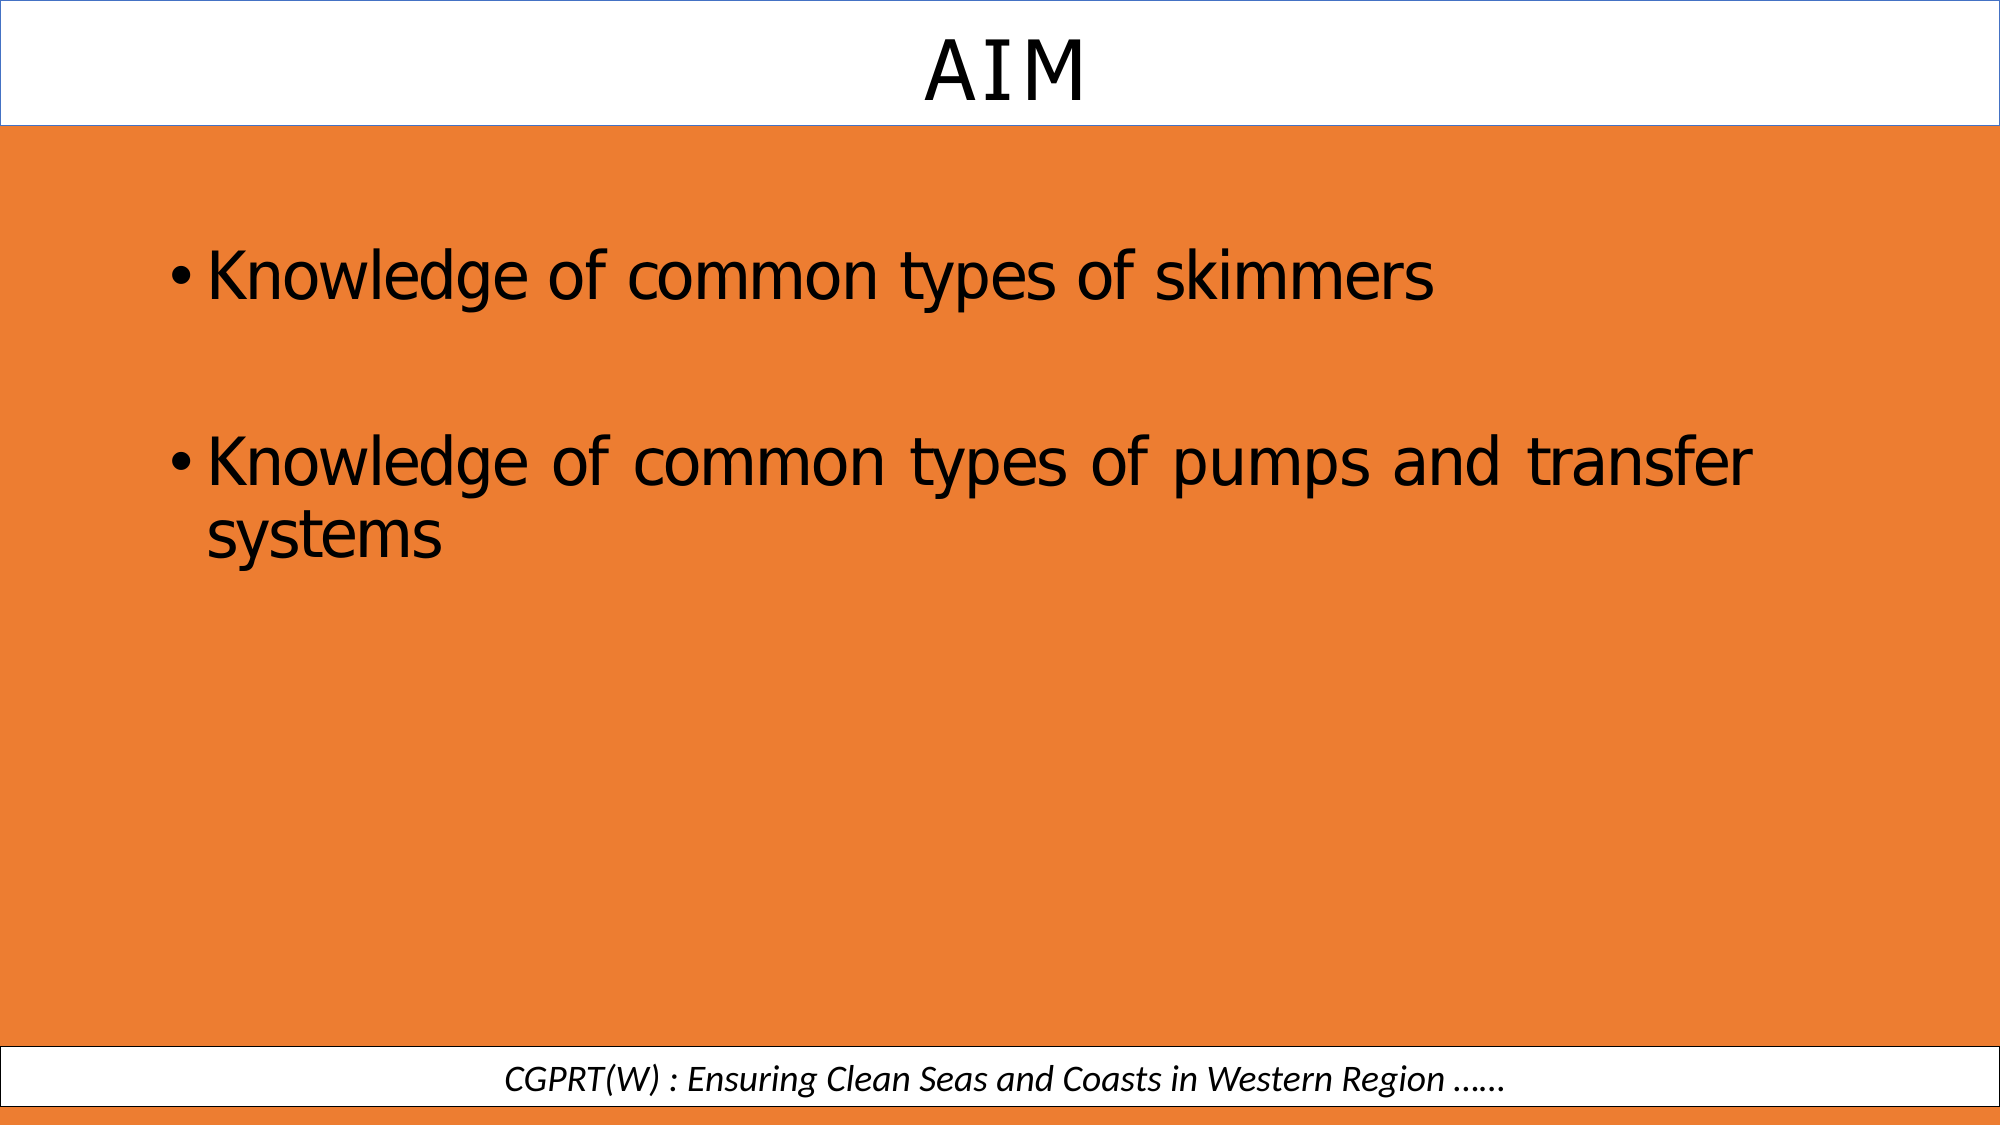

AIM
Knowledge of common types of skimmers

Knowledge of common types of pumps and transfer systems
 CGPRT(W) : Ensuring Clean Seas and Coasts in Western Region ……